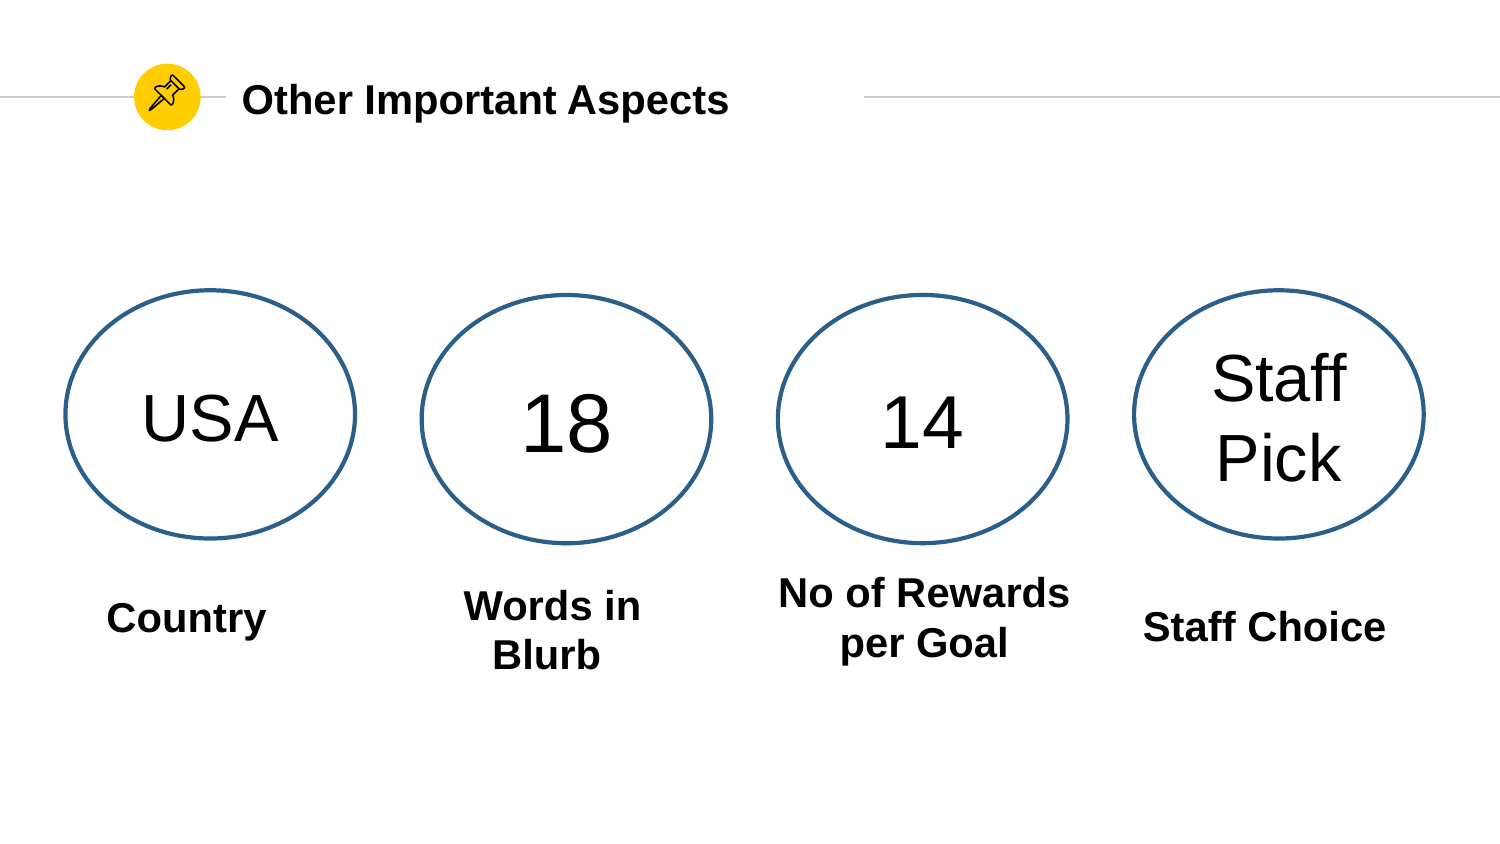

# Other Important Aspects

USA
Staff Pick
14
18
Country
No of Rewards per Goal
Staff Choice
Words in Blurb